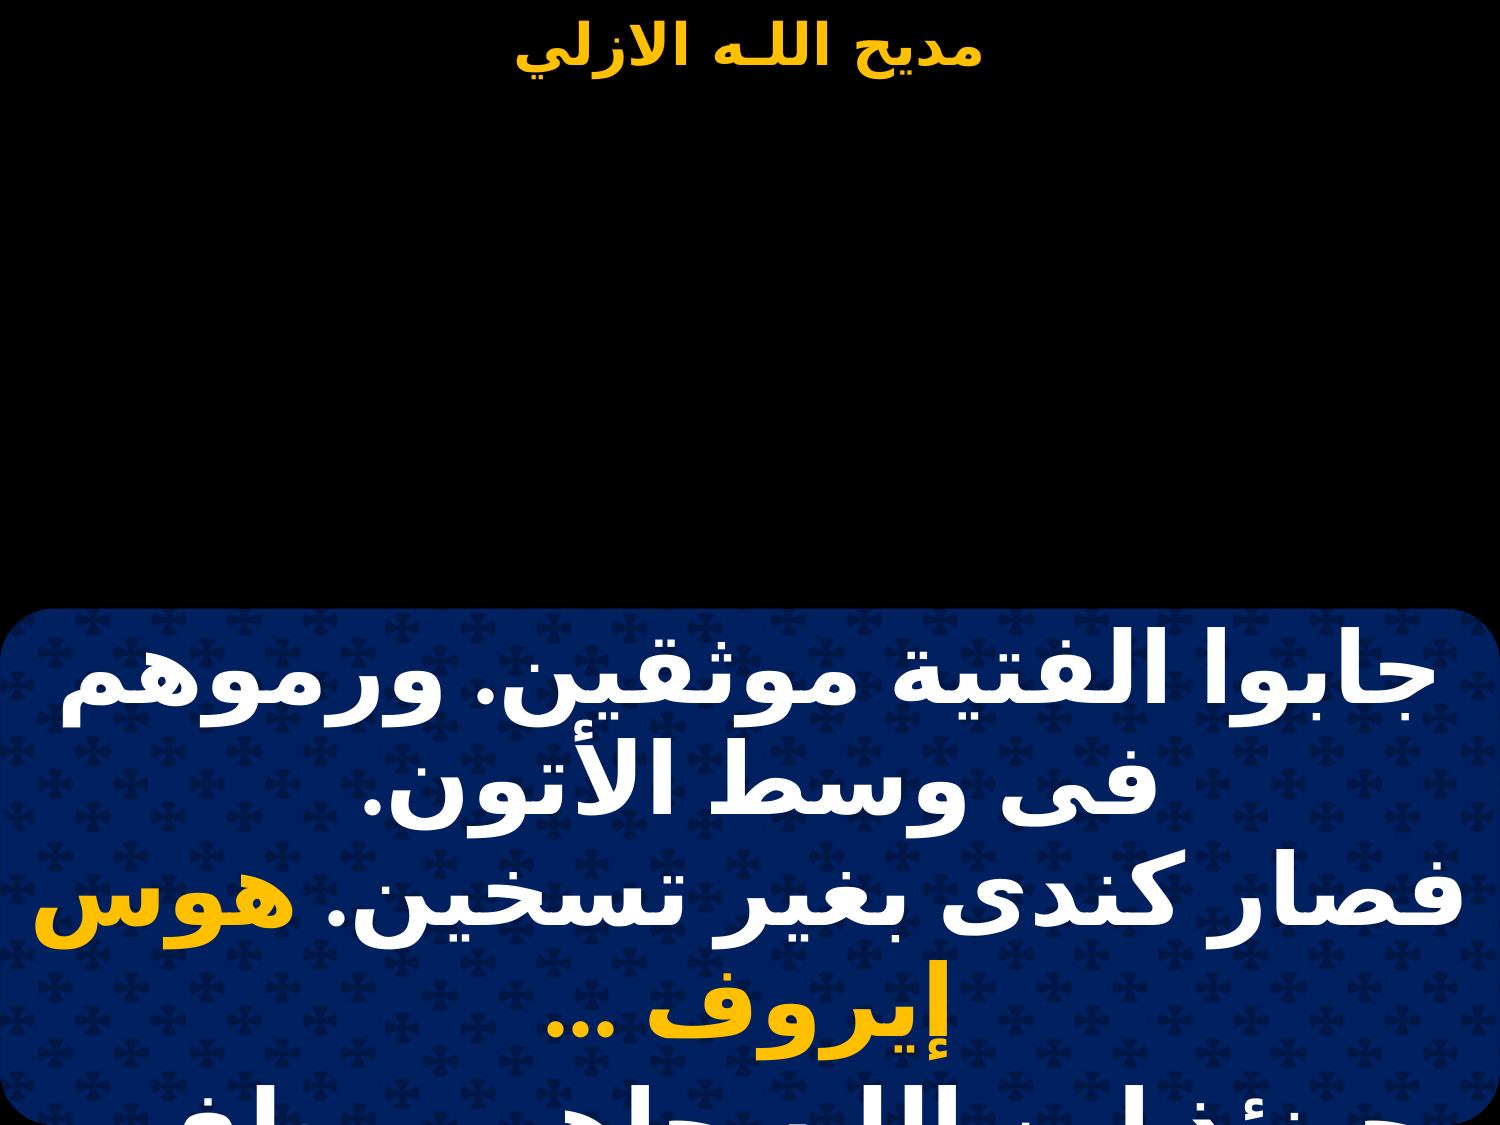

#
| جابوا الفتية موثقين. ورموهم فى وسط الأتون. فصار كندى بغير تسخين. هوس إيروف ... |
| --- |
| حينئذ ابن اللـه جاهم. و طفى الأتون وقواهم. وفرحوا به لما أتاهم. هوس إيروف... |